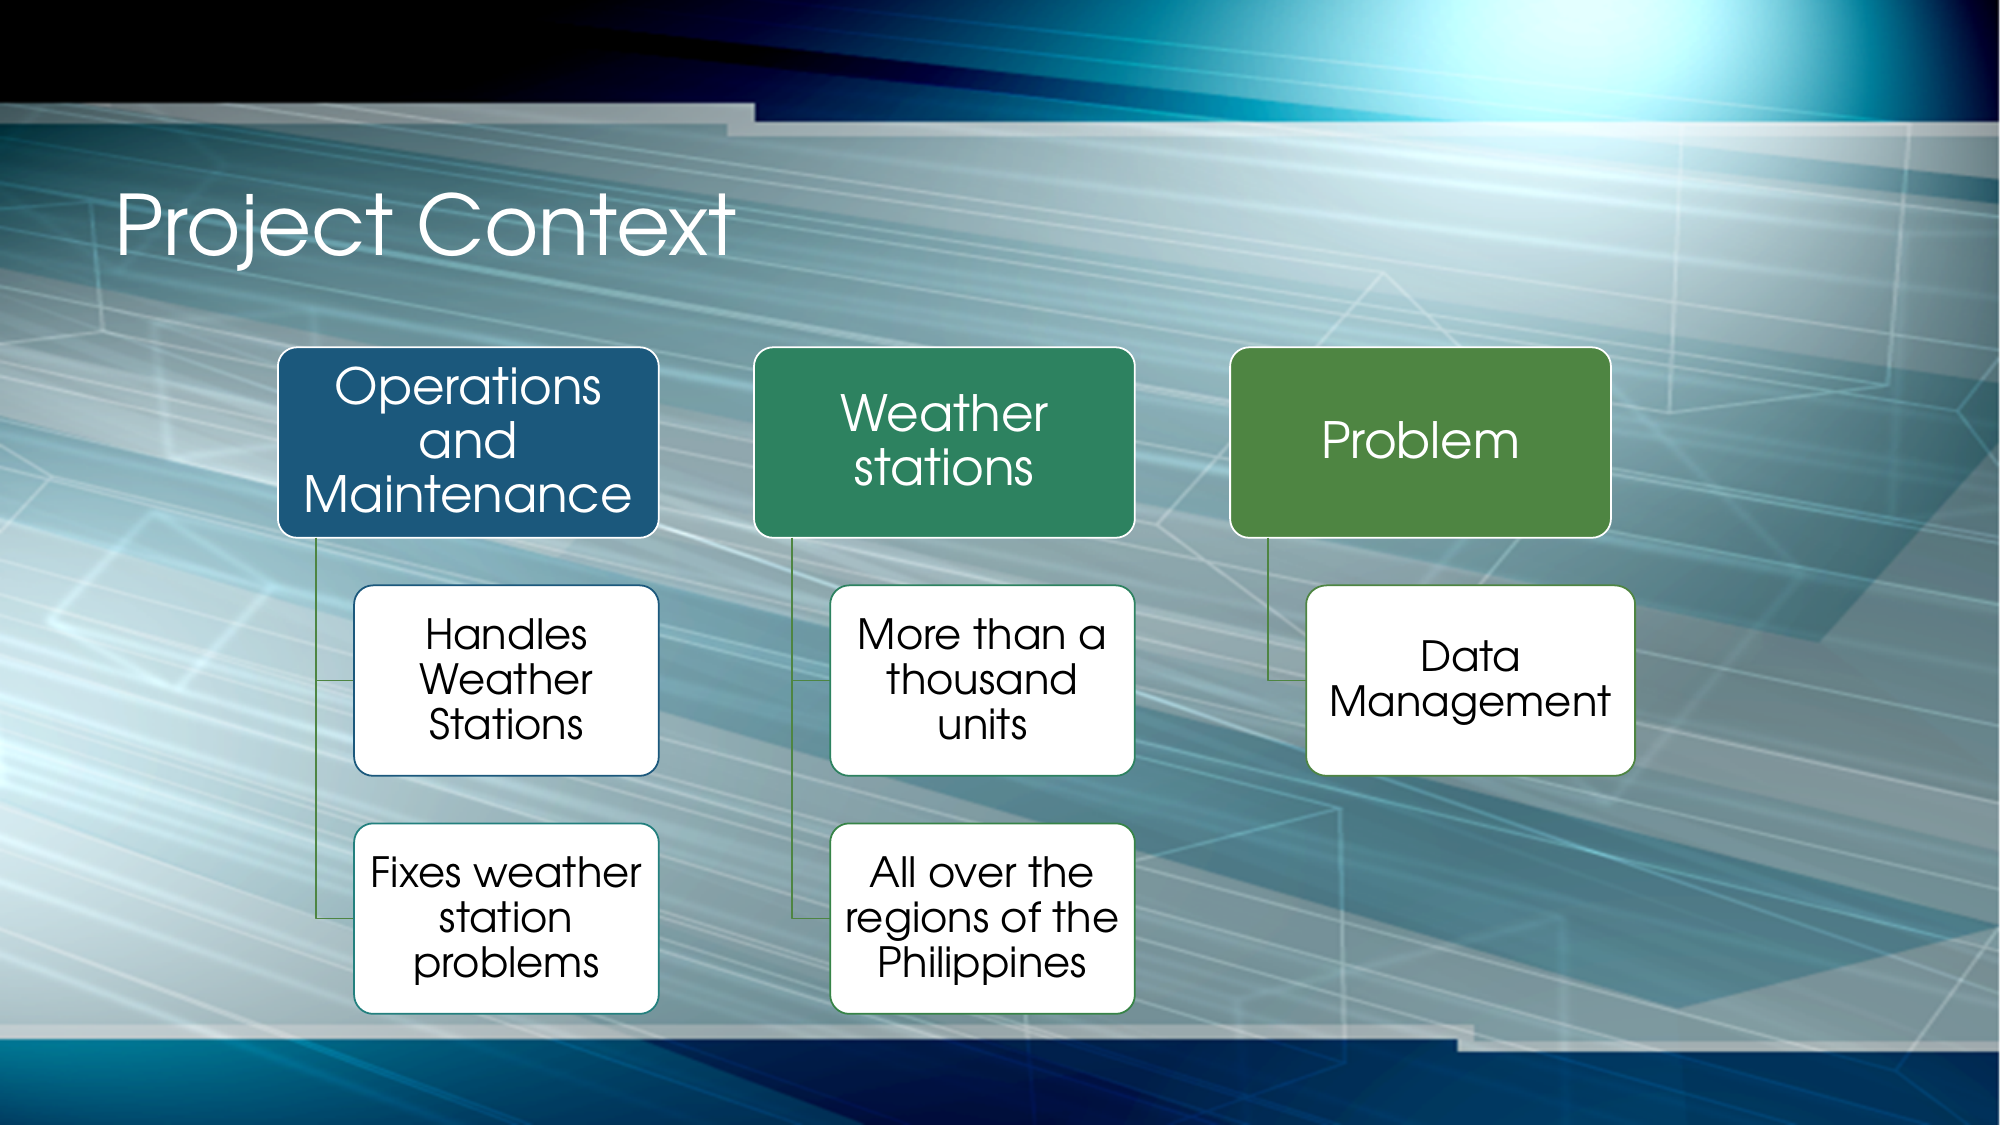

# Project Context
Operations and Maintenance
Weather stations
Problem

Handles Weather Stations
More than a thousand units
Data Management
Fixes weather station problems
All over the regions of the Philippines